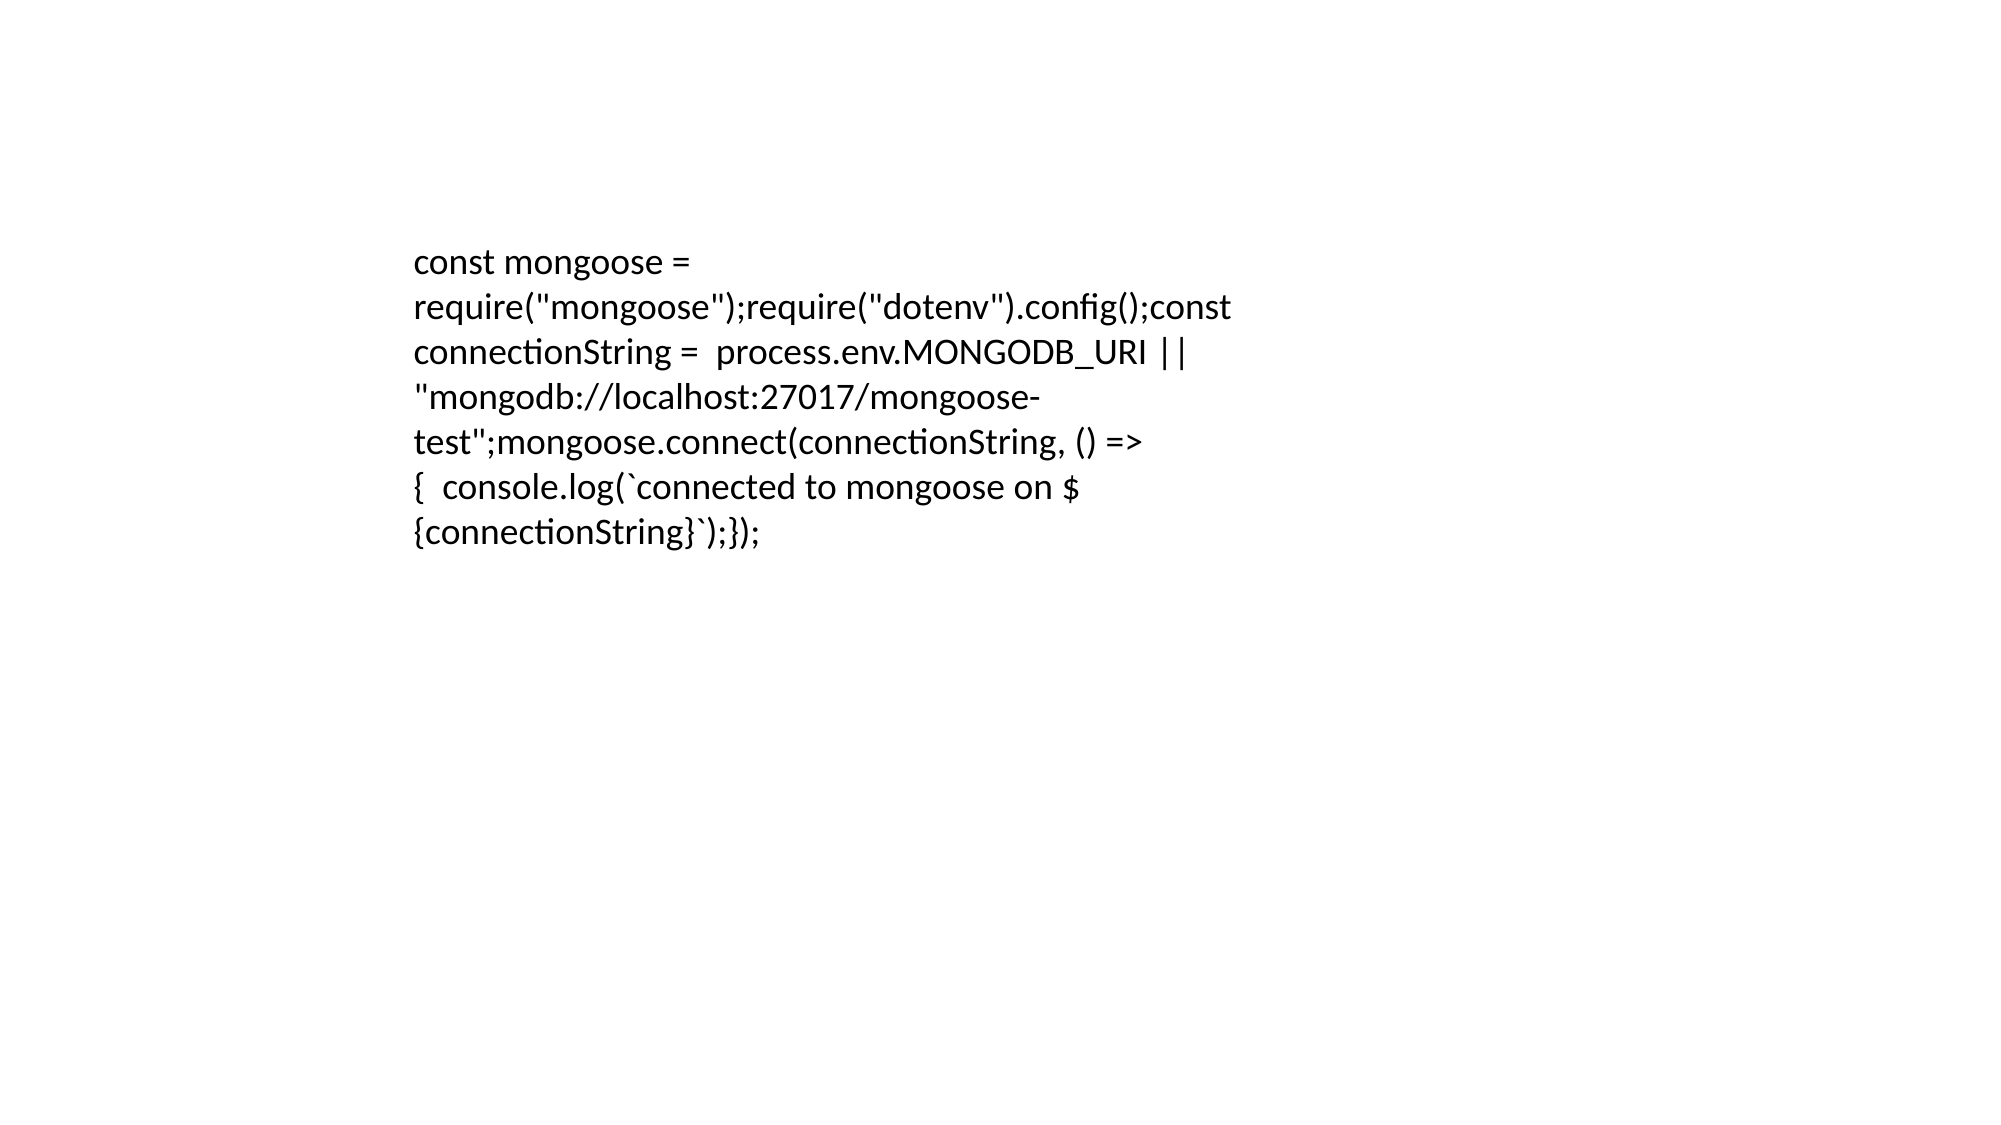

const mongoose = require("mongoose");require("dotenv").config();const connectionString =  process.env.MONGODB_URI || "mongodb://localhost:27017/mongoose-test";mongoose.connect(connectionString, () => {  console.log(`connected to mongoose on ${connectionString}`);});